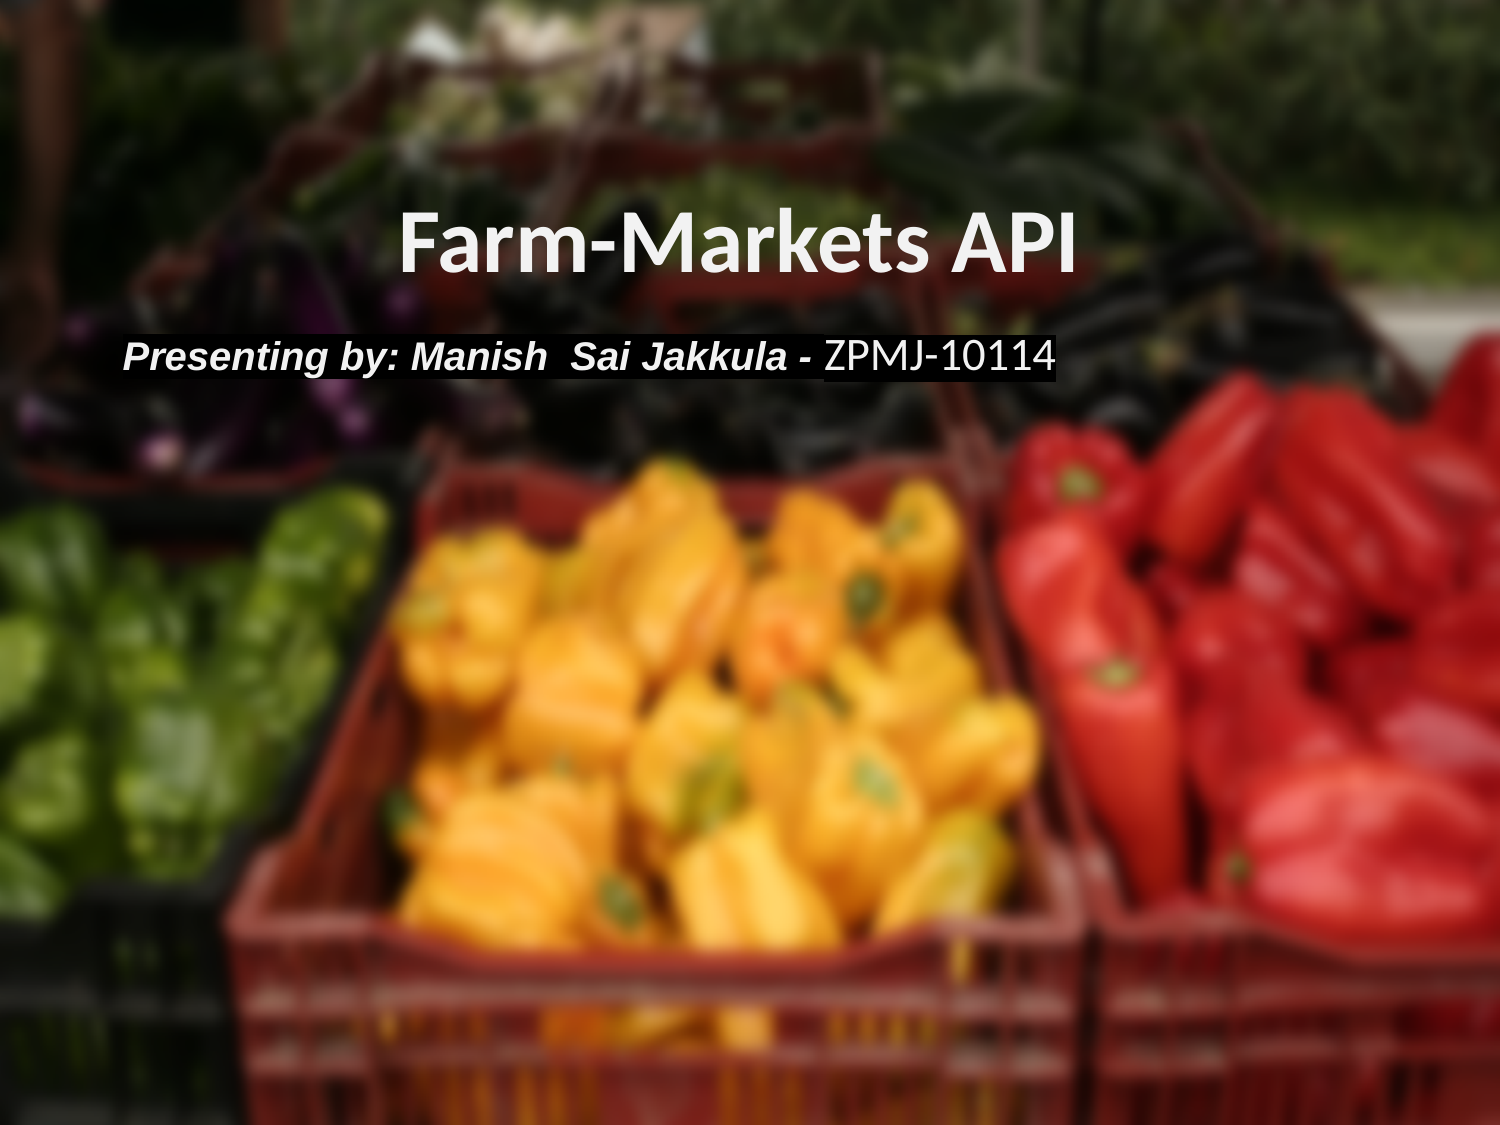

# Farm-Markets API
Presenting by: Manish  Sai Jakkula - ZPMJ-10114